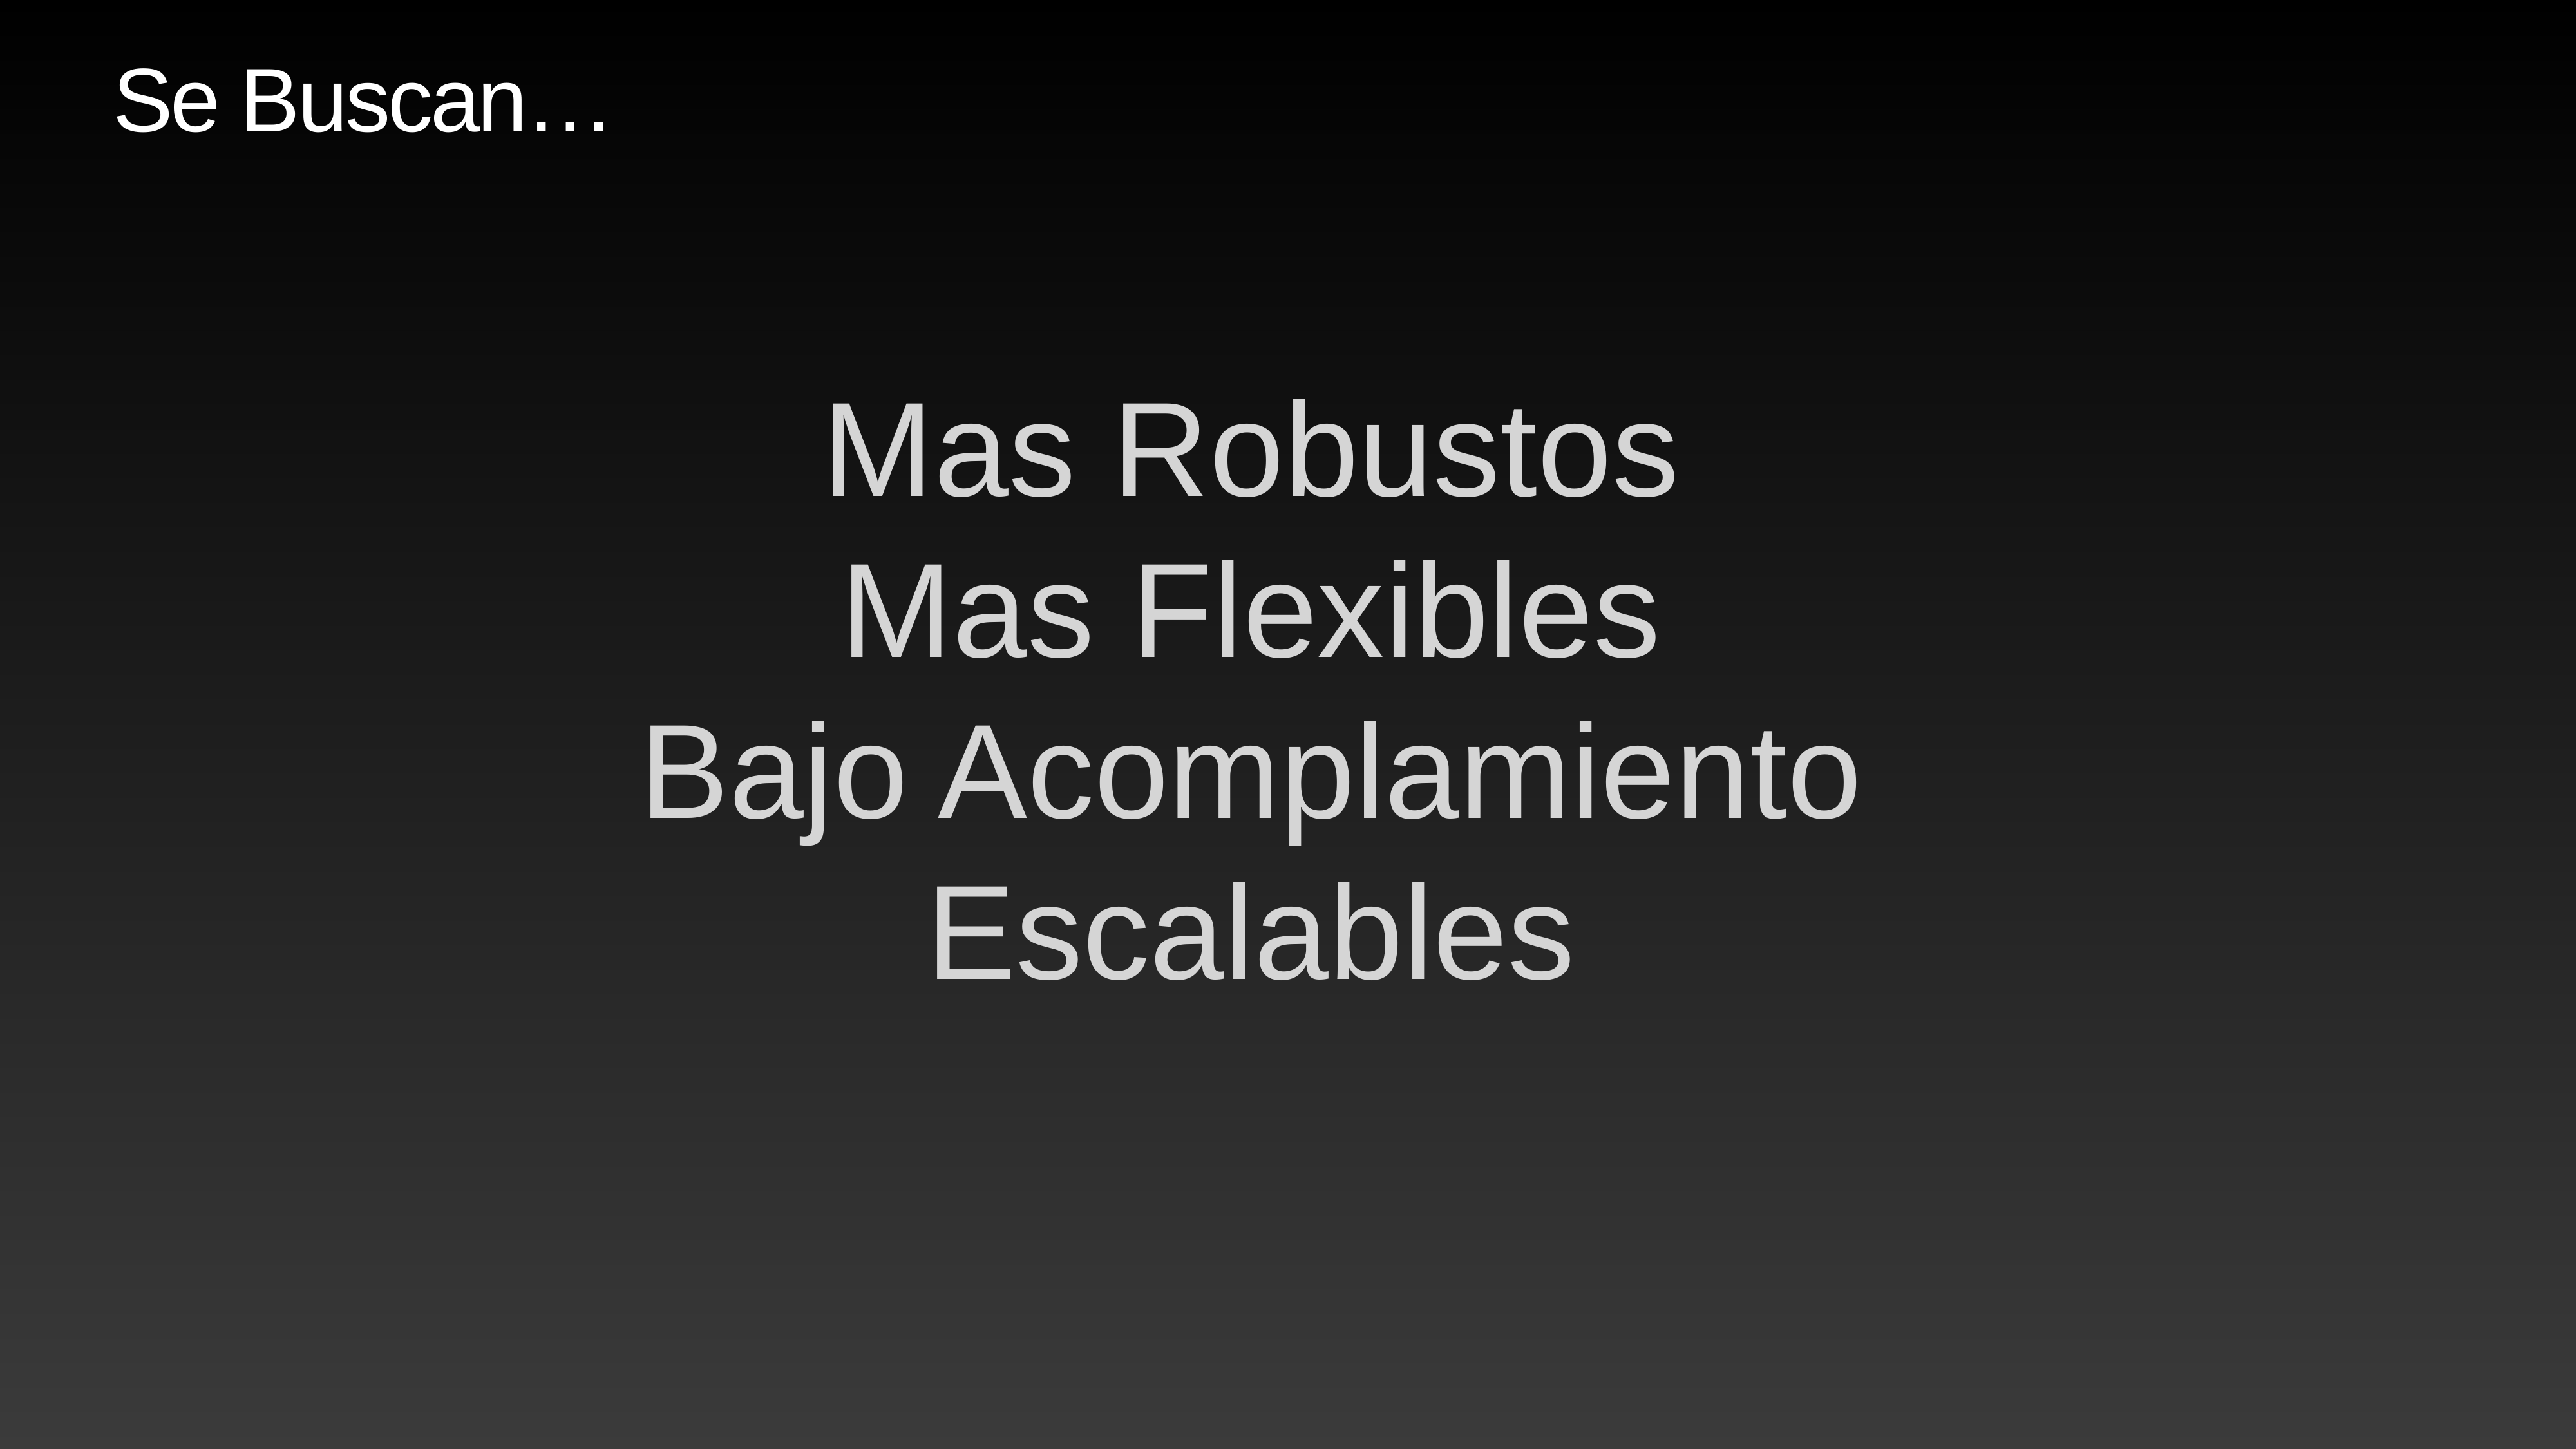

Se Buscan…
Mas Robustos
Mas Flexibles
Bajo Acomplamiento
Escalables